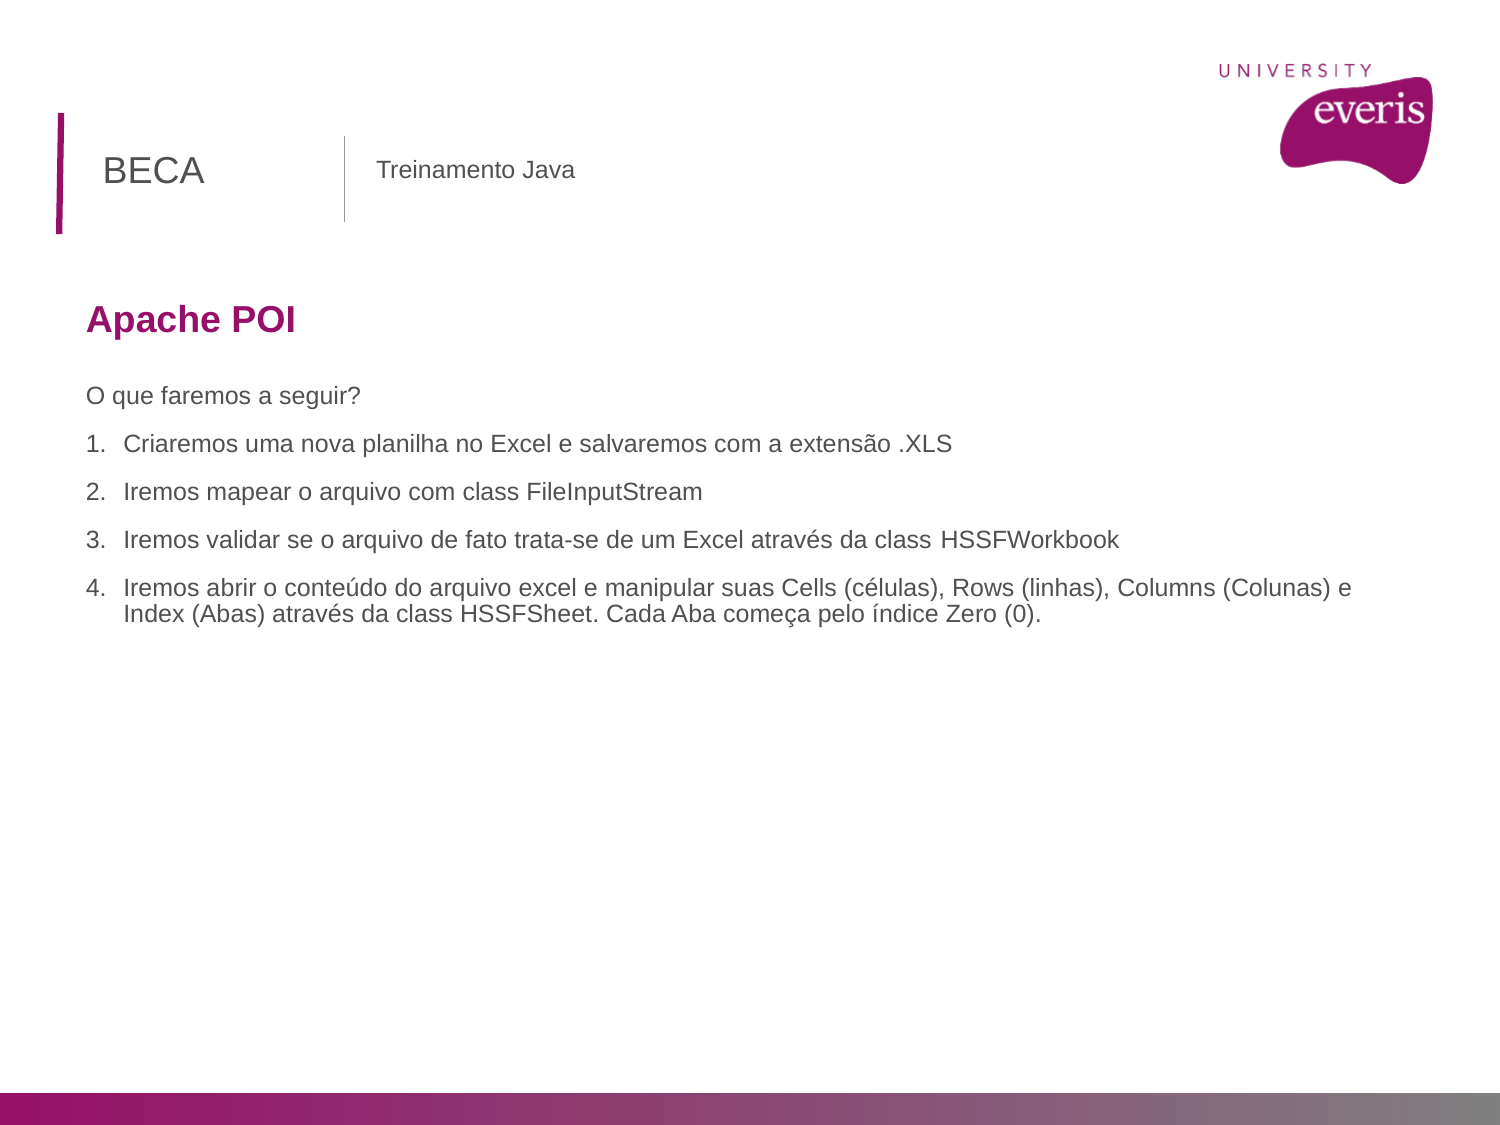

BECA
Treinamento Java
Apache POI
O que faremos a seguir?
Criaremos uma nova planilha no Excel e salvaremos com a extensão .XLS
Iremos mapear o arquivo com class FileInputStream
Iremos validar se o arquivo de fato trata-se de um Excel através da class HSSFWorkbook
Iremos abrir o conteúdo do arquivo excel e manipular suas Cells (células), Rows (linhas), Columns (Colunas) e Index (Abas) através da class HSSFSheet. Cada Aba começa pelo índice Zero (0).